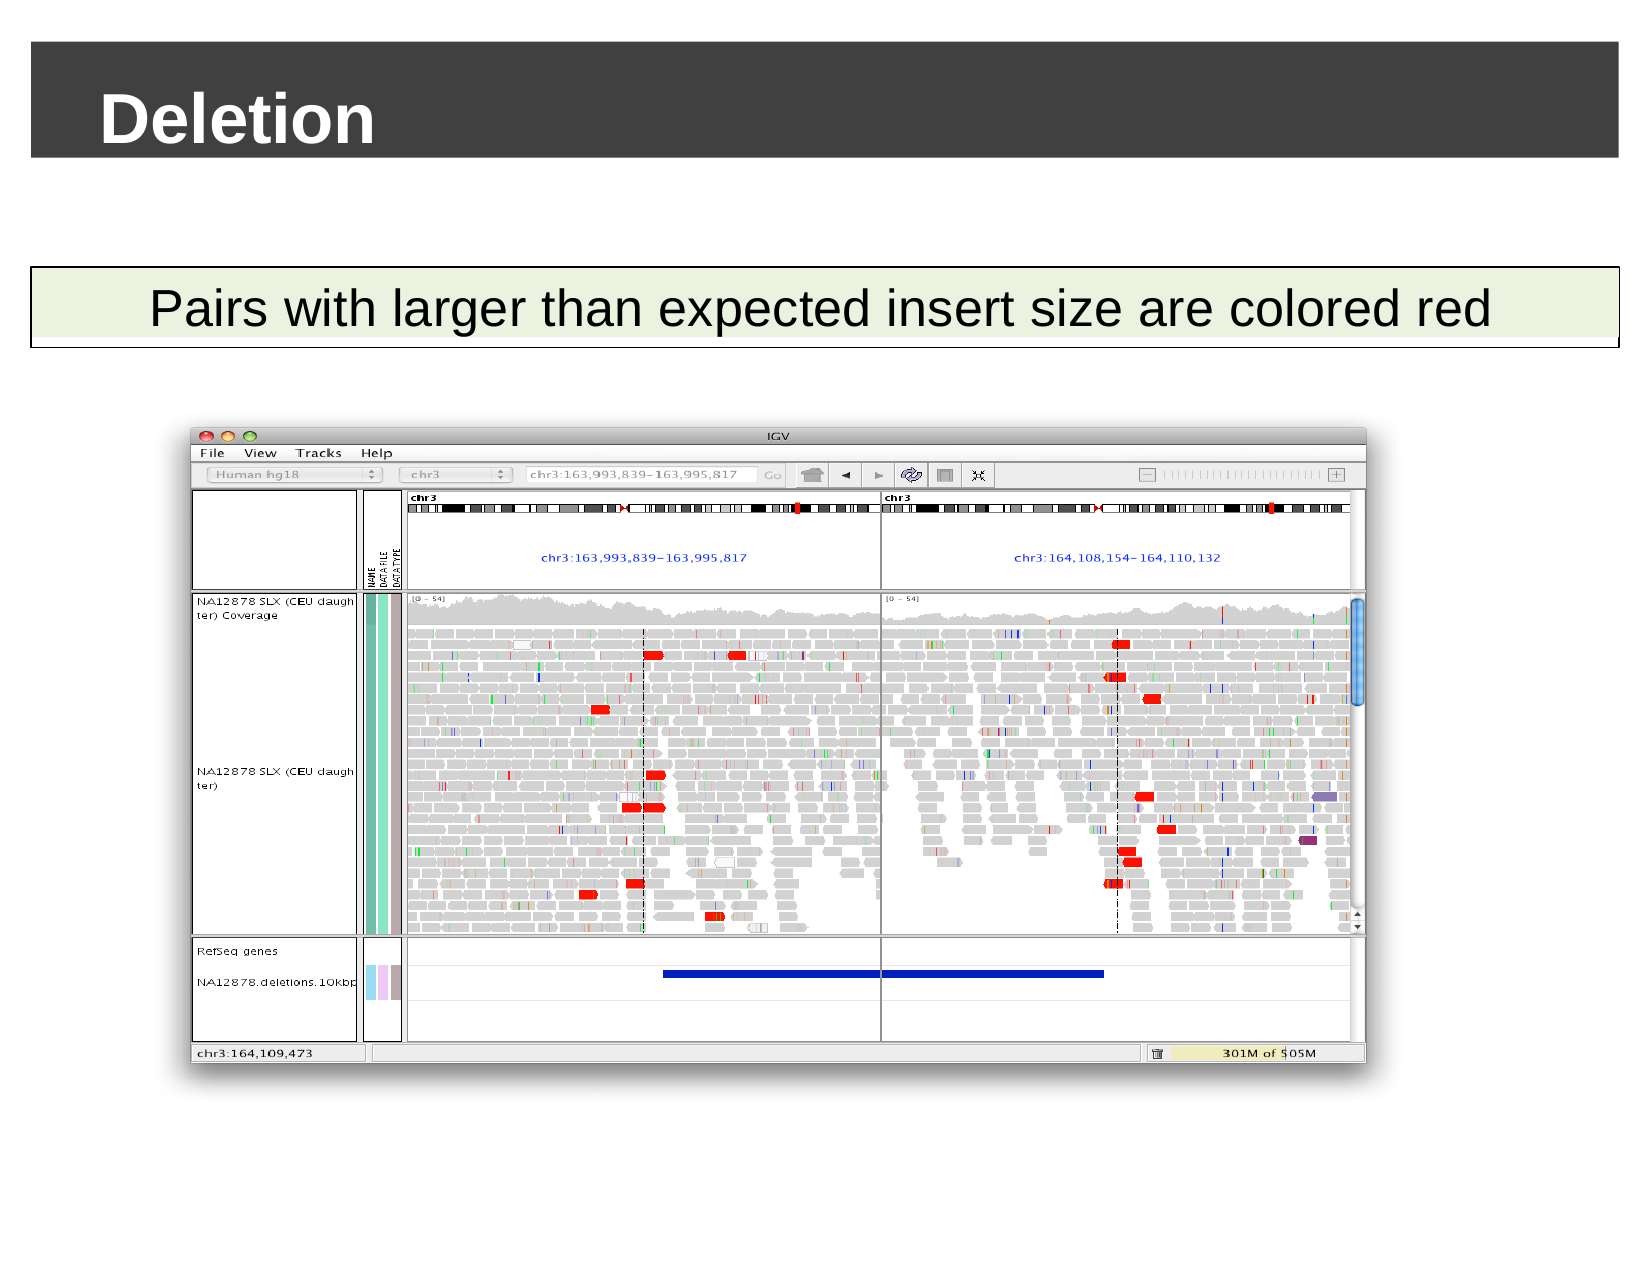

Deletion

Pairs with larger than expected insert size are colored red